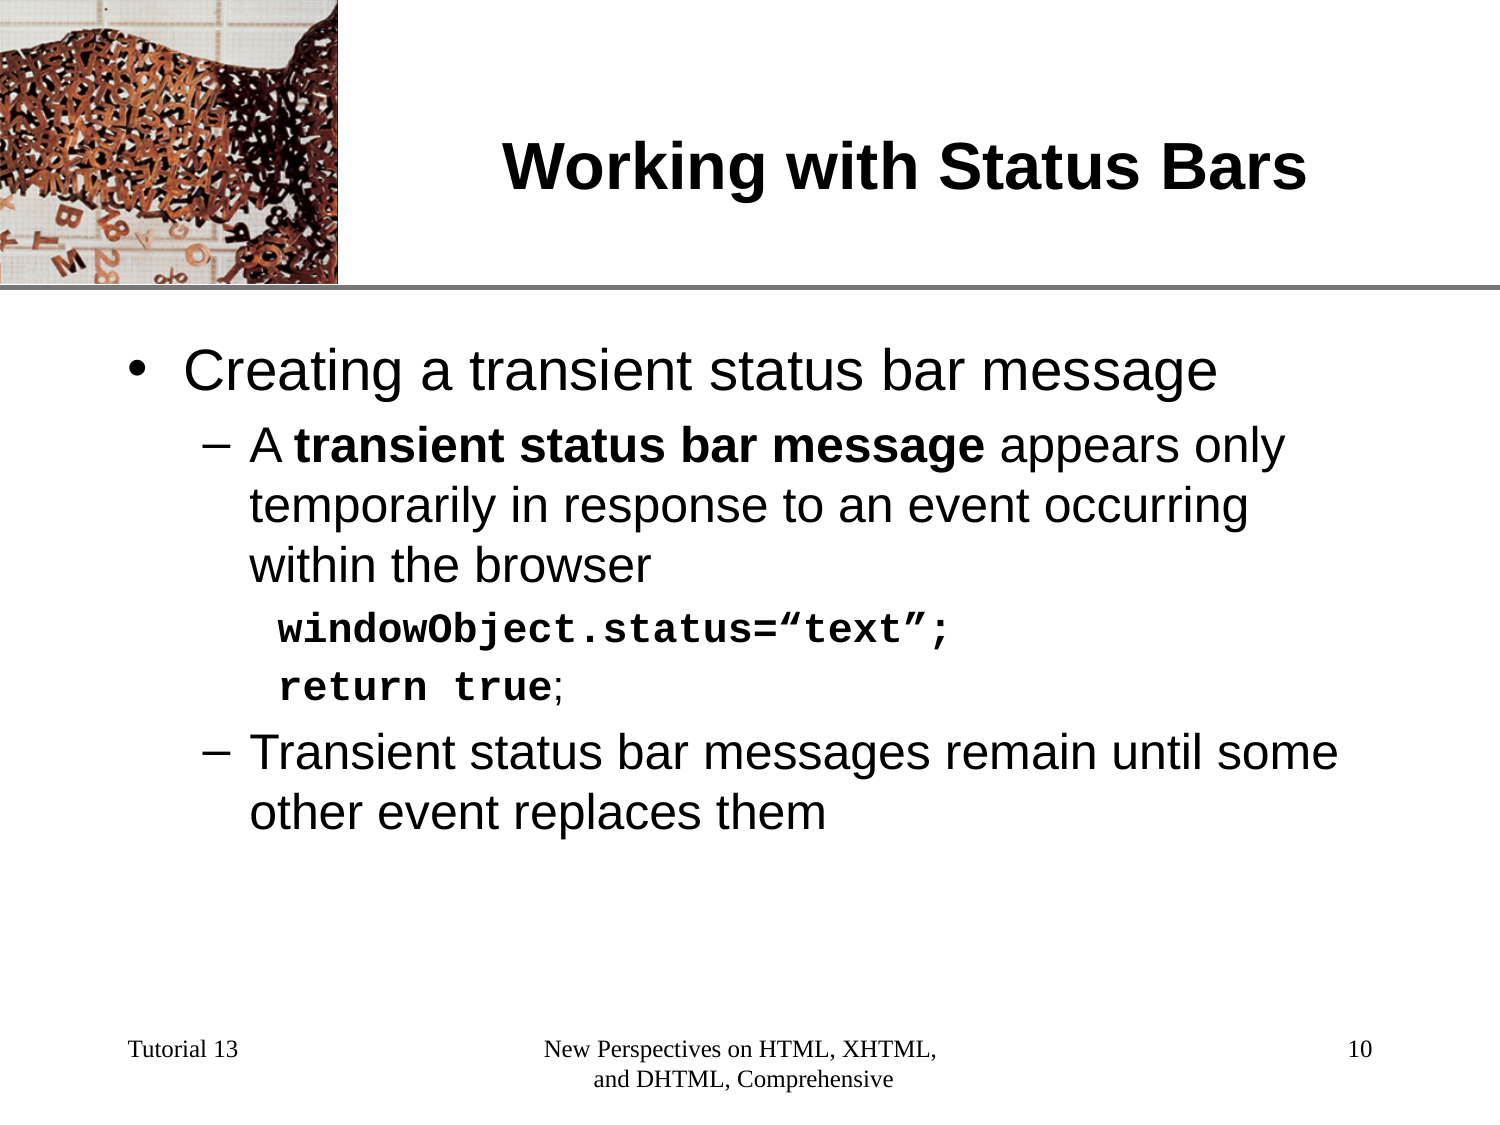

# Working with Status Bars
Creating a transient status bar message
A transient status bar message appears only temporarily in response to an event occurring within the browser
windowObject.status=“text”;
return true;
Transient status bar messages remain until some other event replaces them
Tutorial 13

New Perspectives on HTML, XHTML,
and DHTML, Comprehensive
10